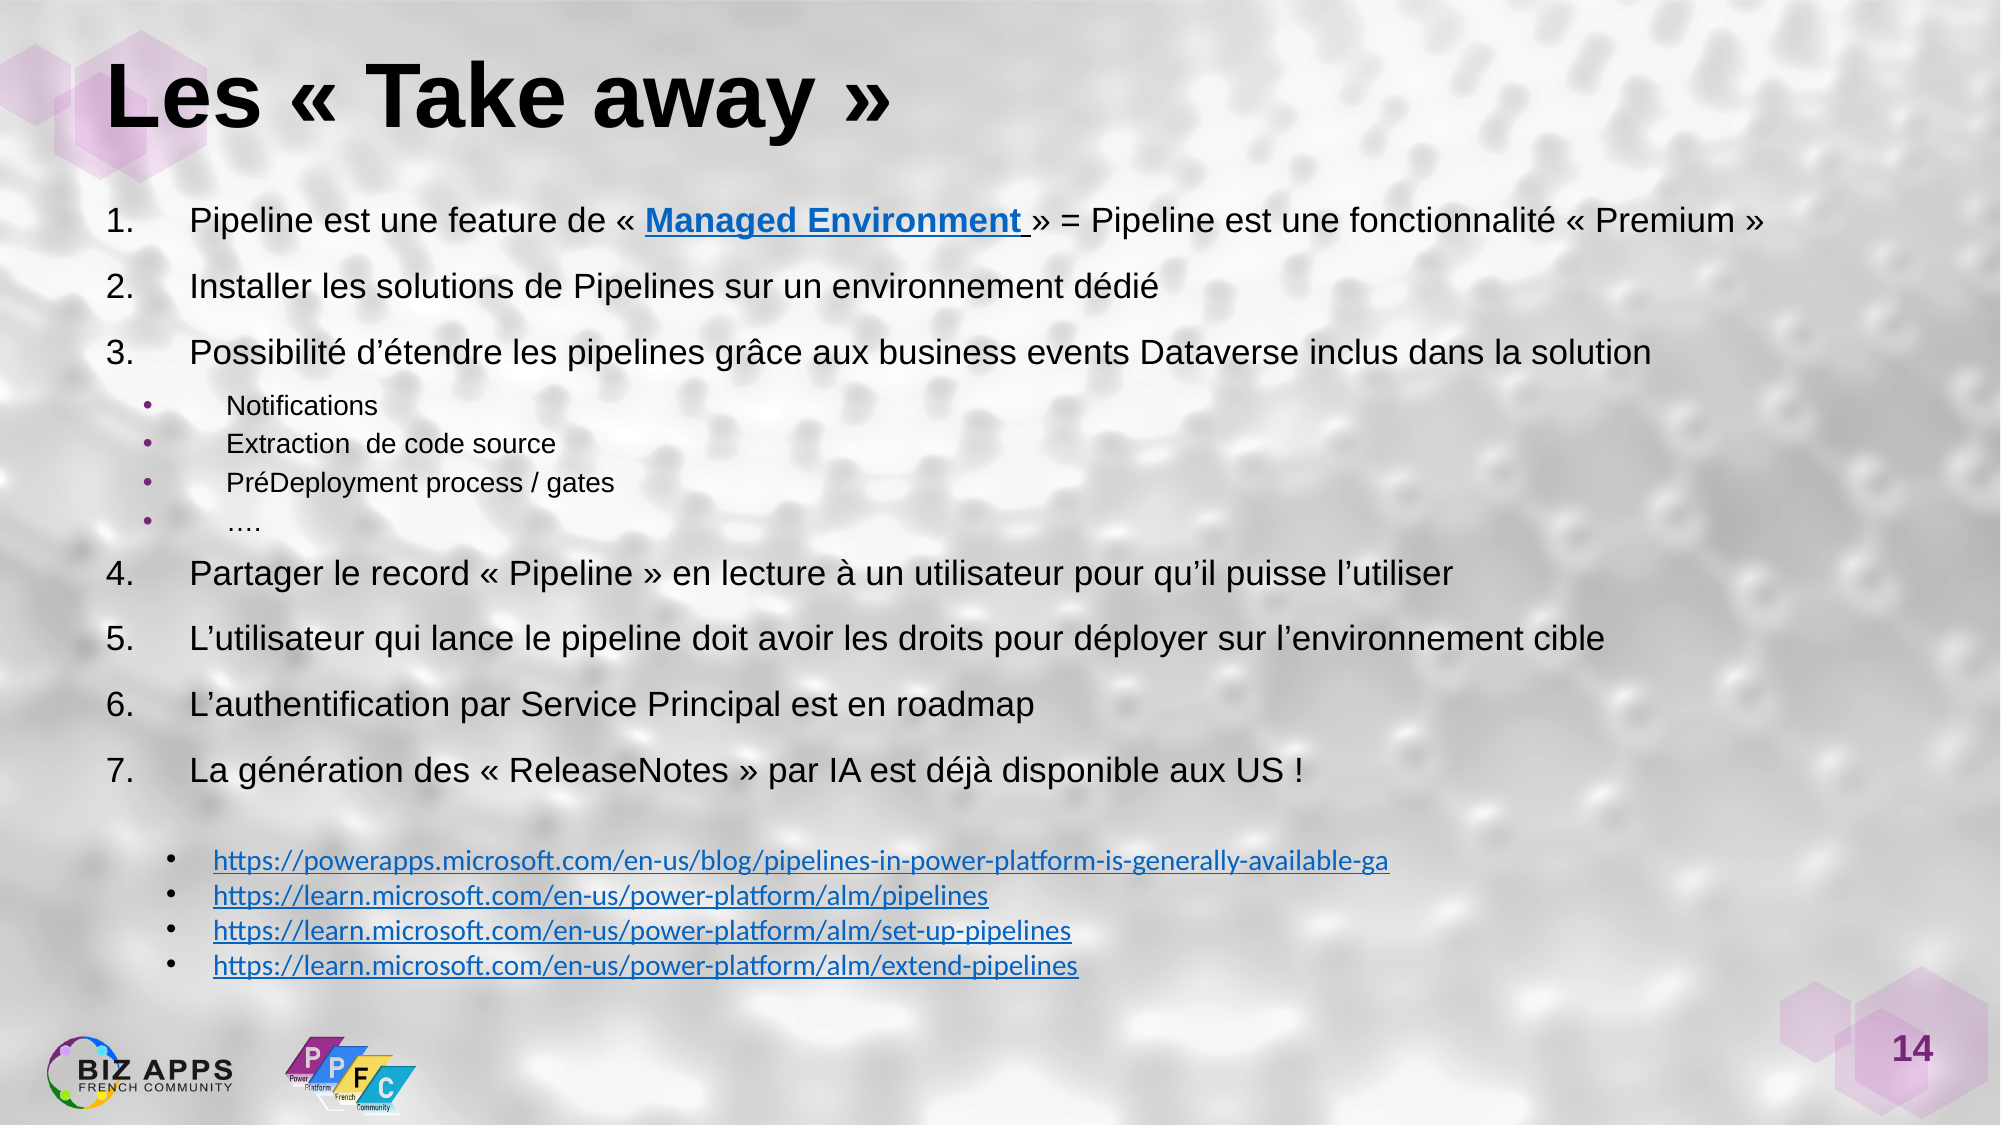

# Les « Take away »
Pipeline est une feature de « Managed Environment » = Pipeline est une fonctionnalité « Premium »
Installer les solutions de Pipelines sur un environnement dédié
Possibilité d’étendre les pipelines grâce aux business events Dataverse inclus dans la solution
Notifications
Extraction  de code source
PréDeployment process / gates
….
Partager le record « Pipeline » en lecture à un utilisateur pour qu’il puisse l’utiliser
L’utilisateur qui lance le pipeline doit avoir les droits pour déployer sur l’environnement cible
L’authentification par Service Principal est en roadmap
La génération des « ReleaseNotes » par IA est déjà disponible aux US !
https://powerapps.microsoft.com/en-us/blog/pipelines-in-power-platform-is-generally-available-ga
https://learn.microsoft.com/en-us/power-platform/alm/pipelines
https://learn.microsoft.com/en-us/power-platform/alm/set-up-pipelines
https://learn.microsoft.com/en-us/power-platform/alm/extend-pipelines
14